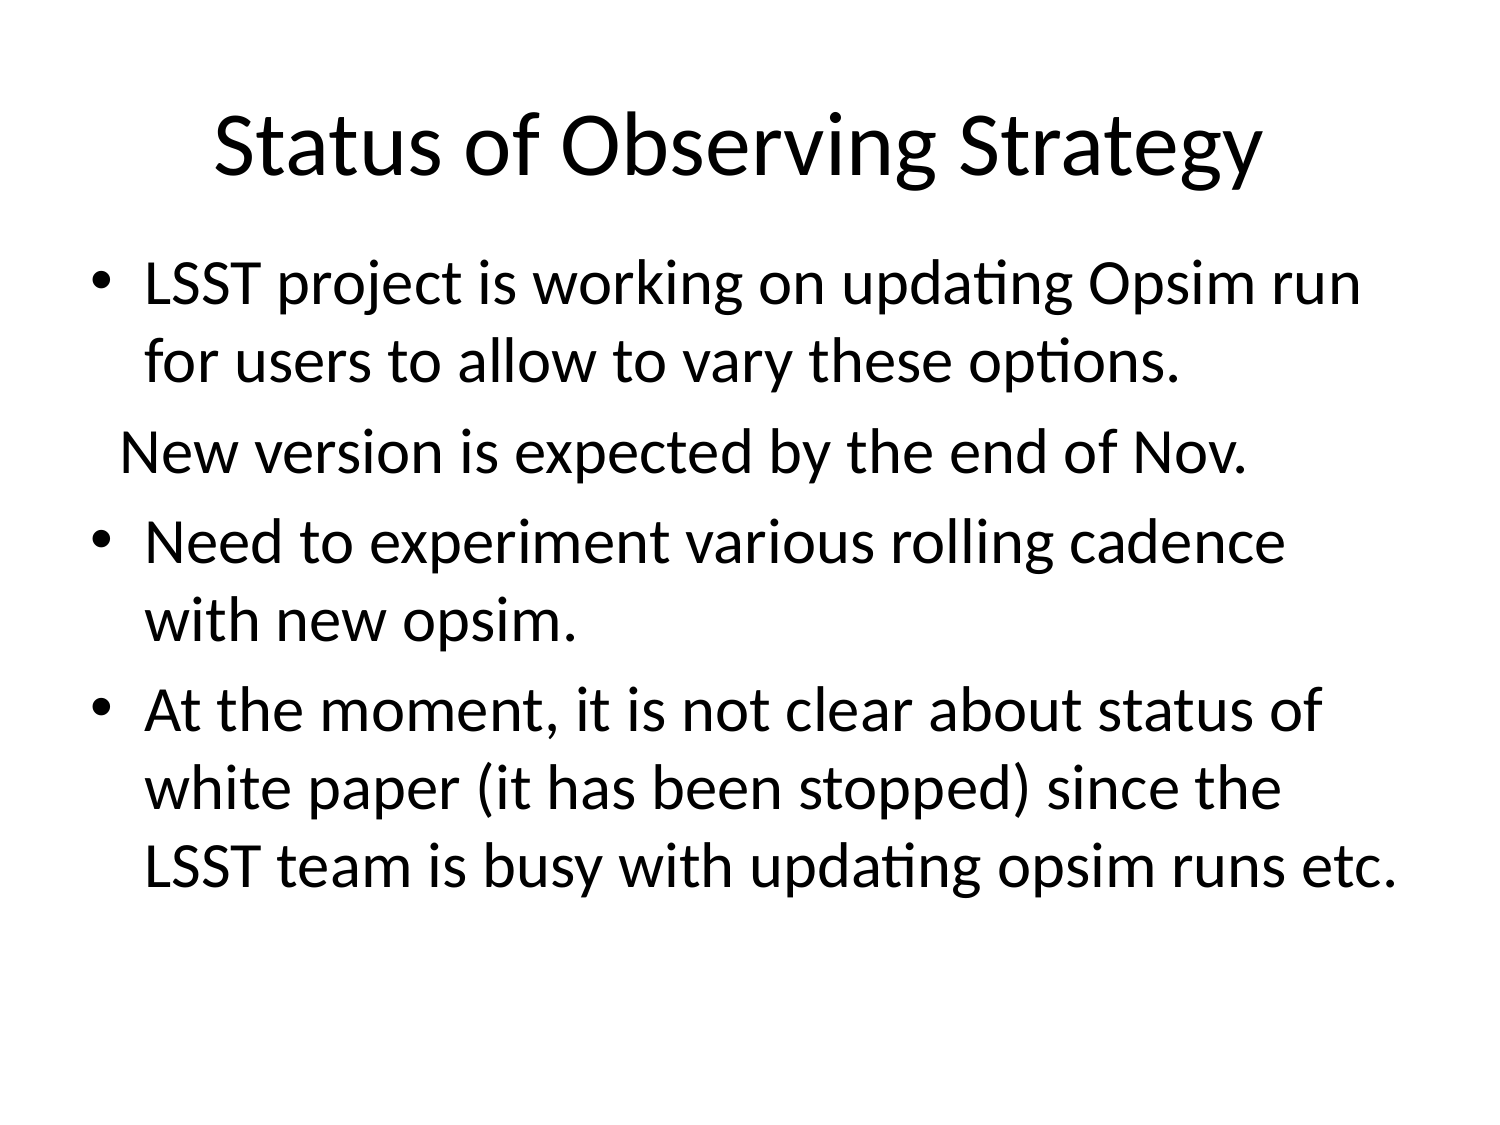

# Status of Observing Strategy
LSST project is working on updating Opsim run for users to allow to vary these options.
  New version is expected by the end of Nov.
Need to experiment various rolling cadence with new opsim.
At the moment, it is not clear about status of white paper (it has been stopped) since the LSST team is busy with updating opsim runs etc.